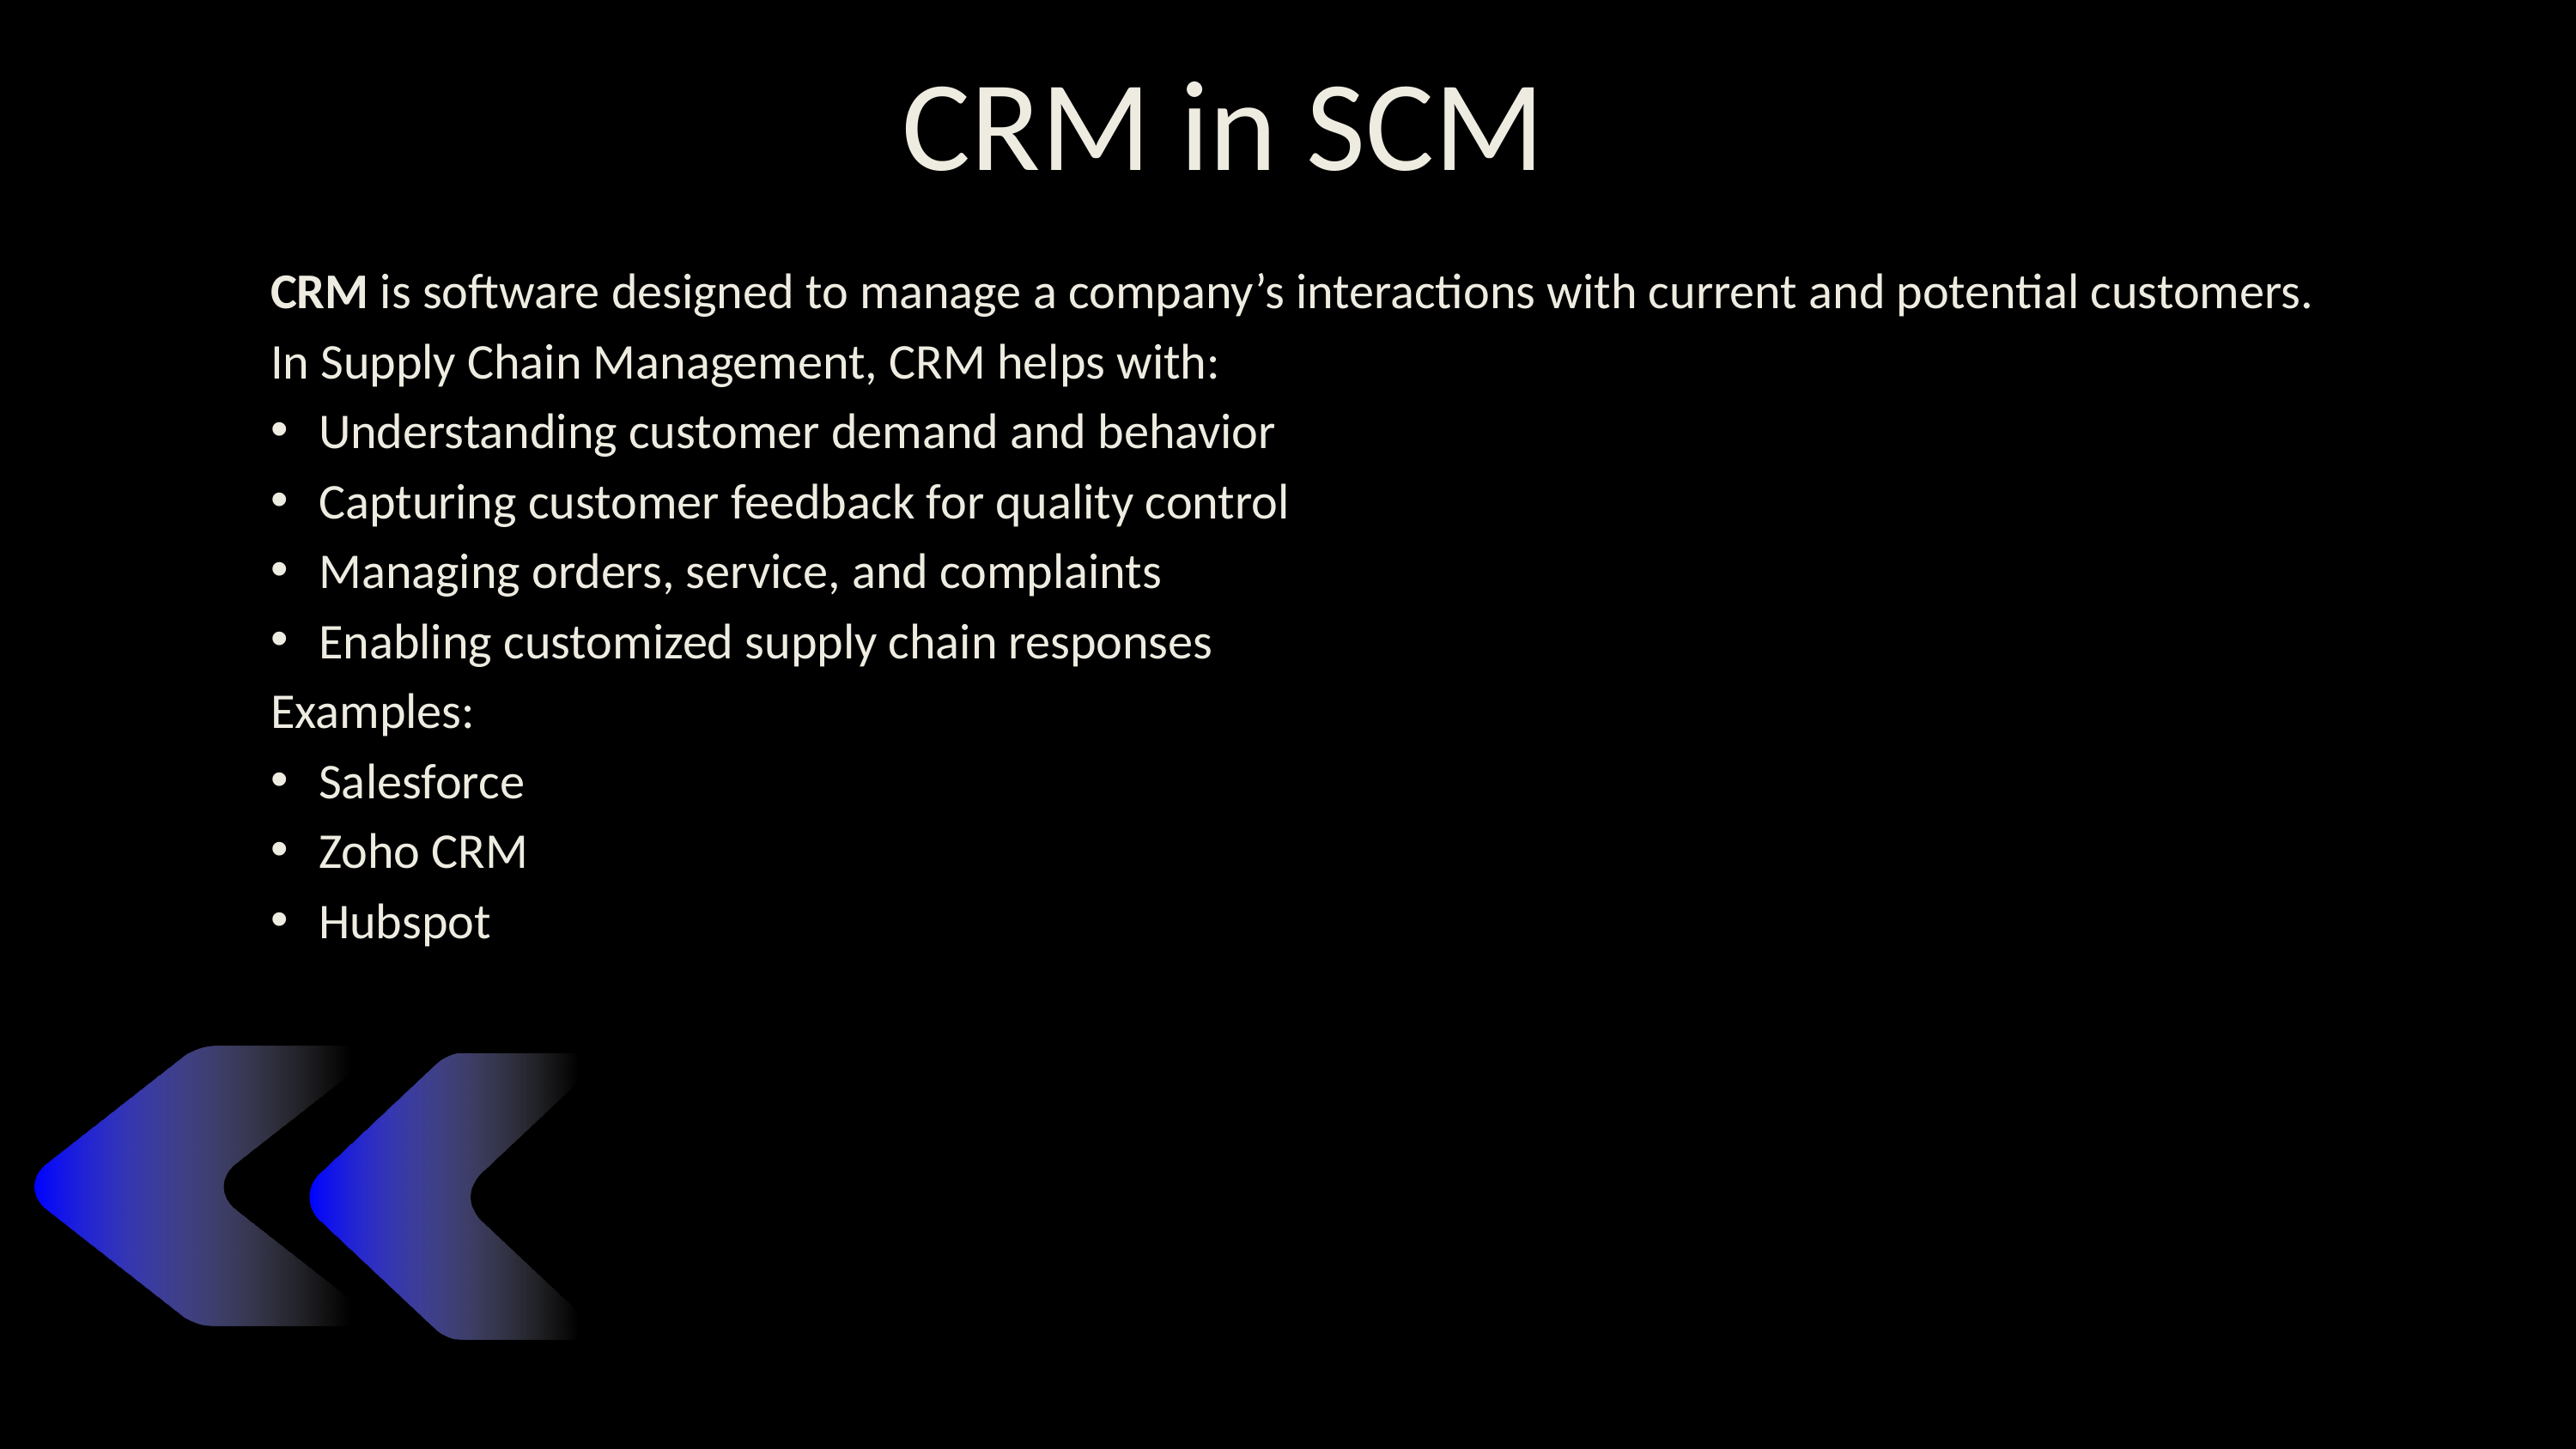

# CRM in SCM
CRM is software designed to manage a company’s interactions with current and potential customers.
In Supply Chain Management, CRM helps with:
Understanding customer demand and behavior
Capturing customer feedback for quality control
Managing orders, service, and complaints
Enabling customized supply chain responses
Examples:
Salesforce
Zoho CRM
Hubspot